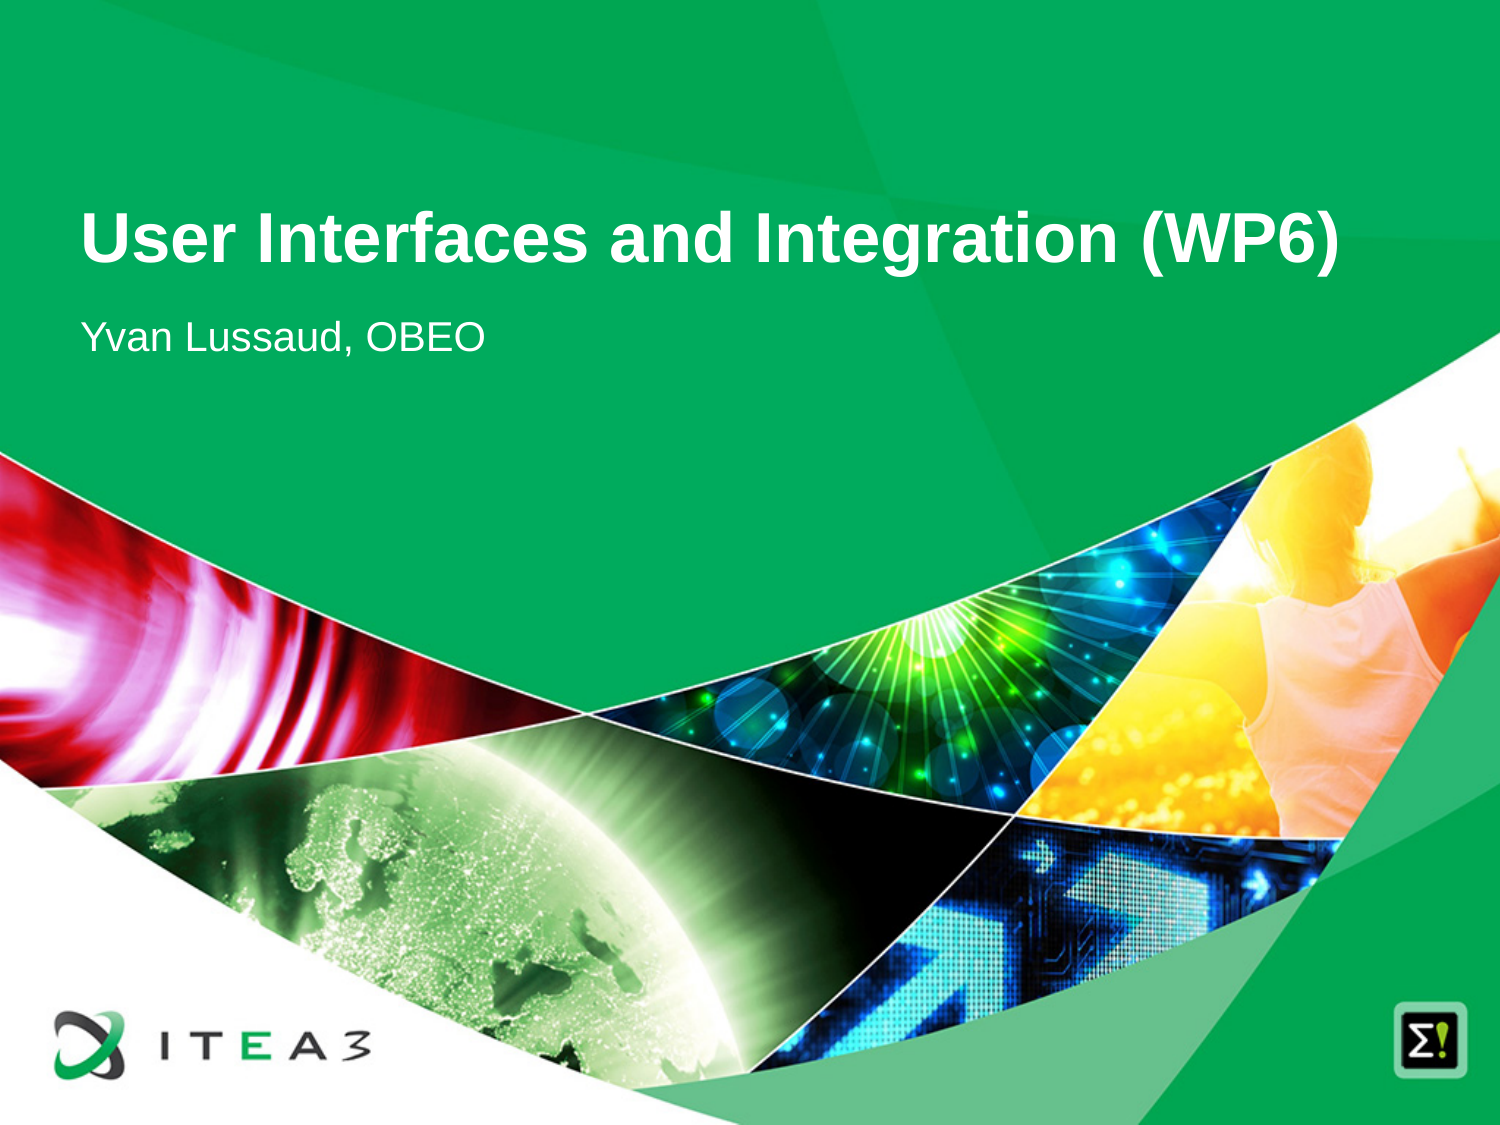

# User Interfaces and Integration (WP6)
Yvan Lussaud, OBEO